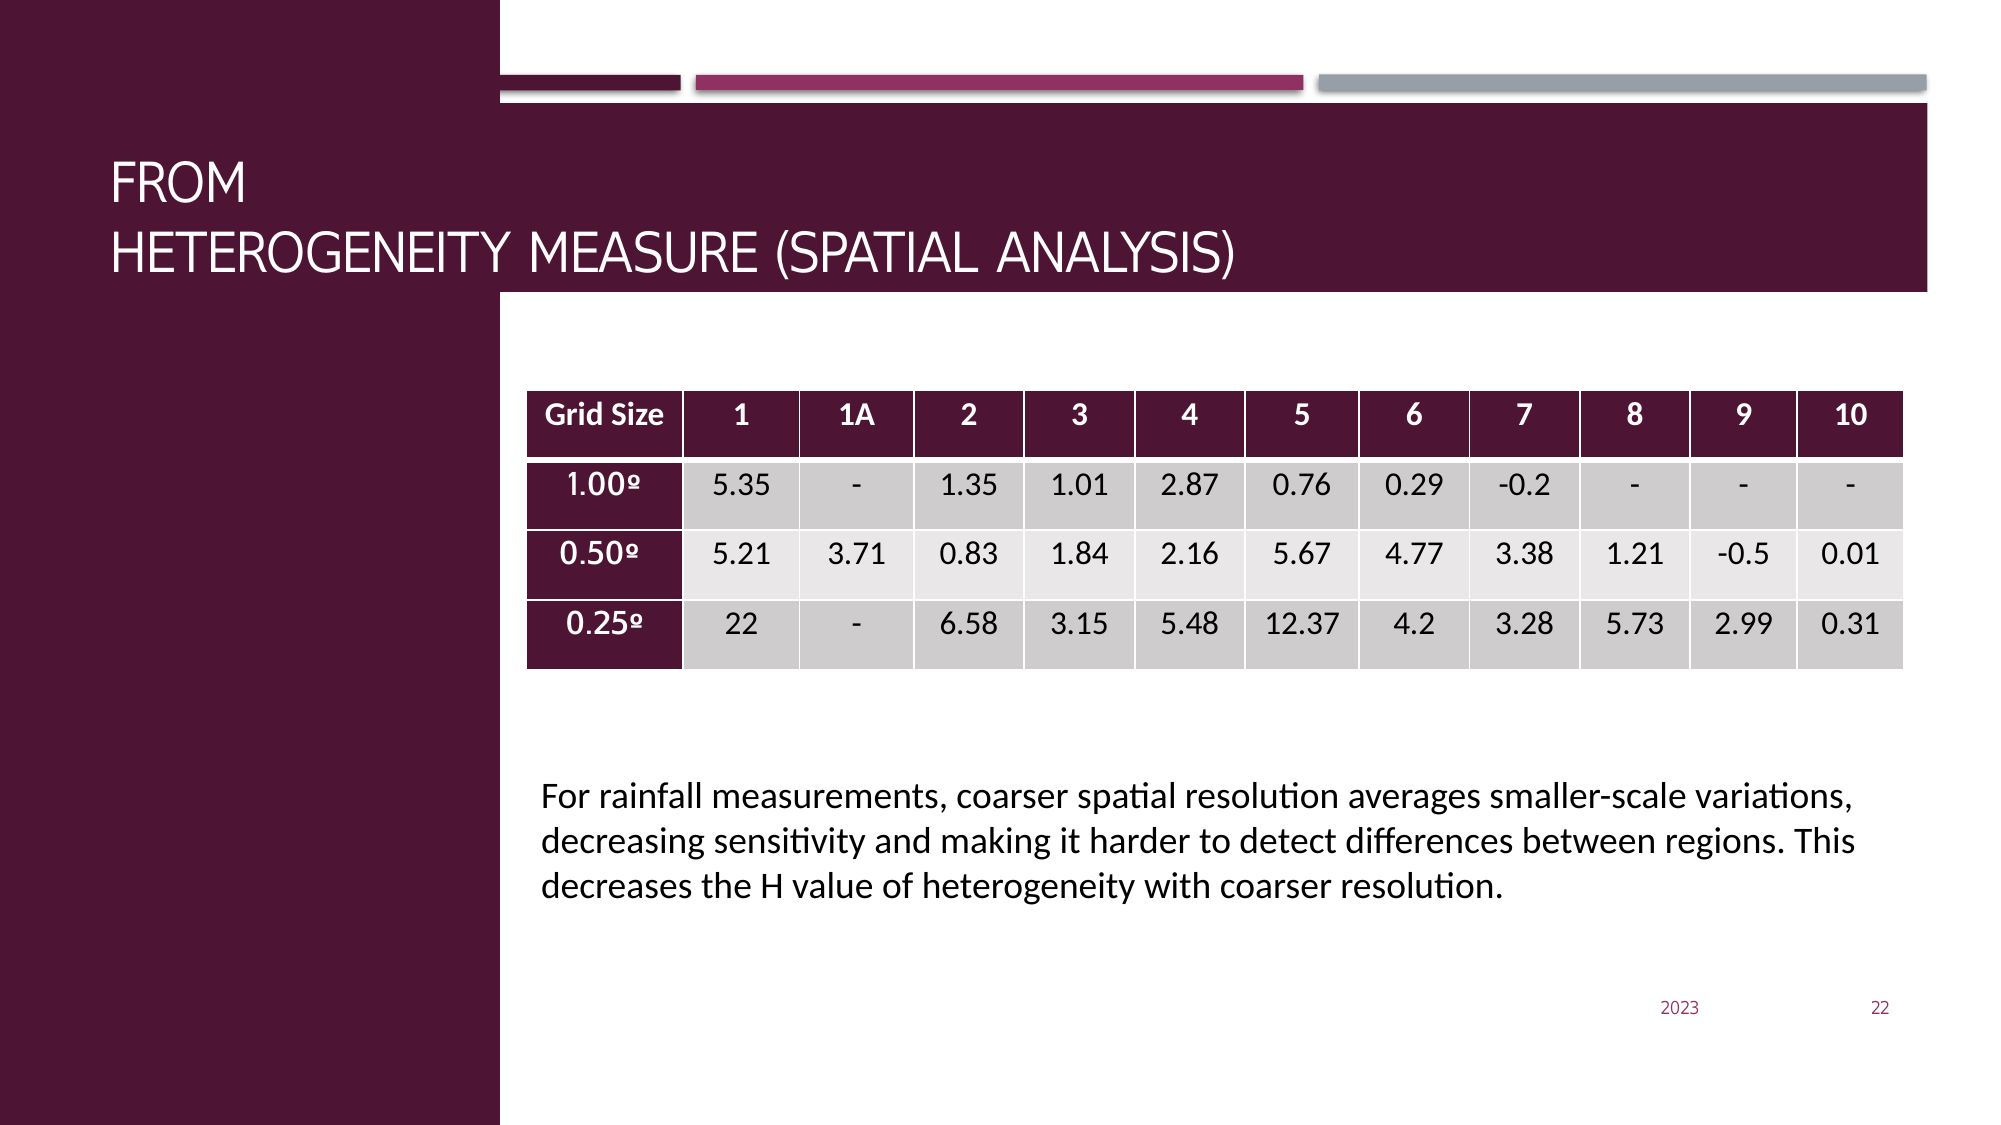

# From Heterogeneity Measure (Spatial Analysis)
| Grid Size | 1 | 1A | 2 | 3 | 4 | 5 | 6 | 7 | 8 | 9 | 10 |
| --- | --- | --- | --- | --- | --- | --- | --- | --- | --- | --- | --- |
| 1.00º | 5.35 | - | 1.35 | 1.01 | 2.87 | 0.76 | 0.29 | -0.2 | - | - | - |
| 0.50º | 5.21 | 3.71 | 0.83 | 1.84 | 2.16 | 5.67 | 4.77 | 3.38 | 1.21 | -0.5 | 0.01 |
| 0.25º | 22 | - | 6.58 | 3.15 | 5.48 | 12.37 | 4.2 | 3.28 | 5.73 | 2.99 | 0.31 |
For rainfall measurements, coarser spatial resolution averages smaller-scale variations, decreasing sensitivity and making it harder to detect differences between regions. This decreases the H value of heterogeneity with coarser resolution.

2023
22